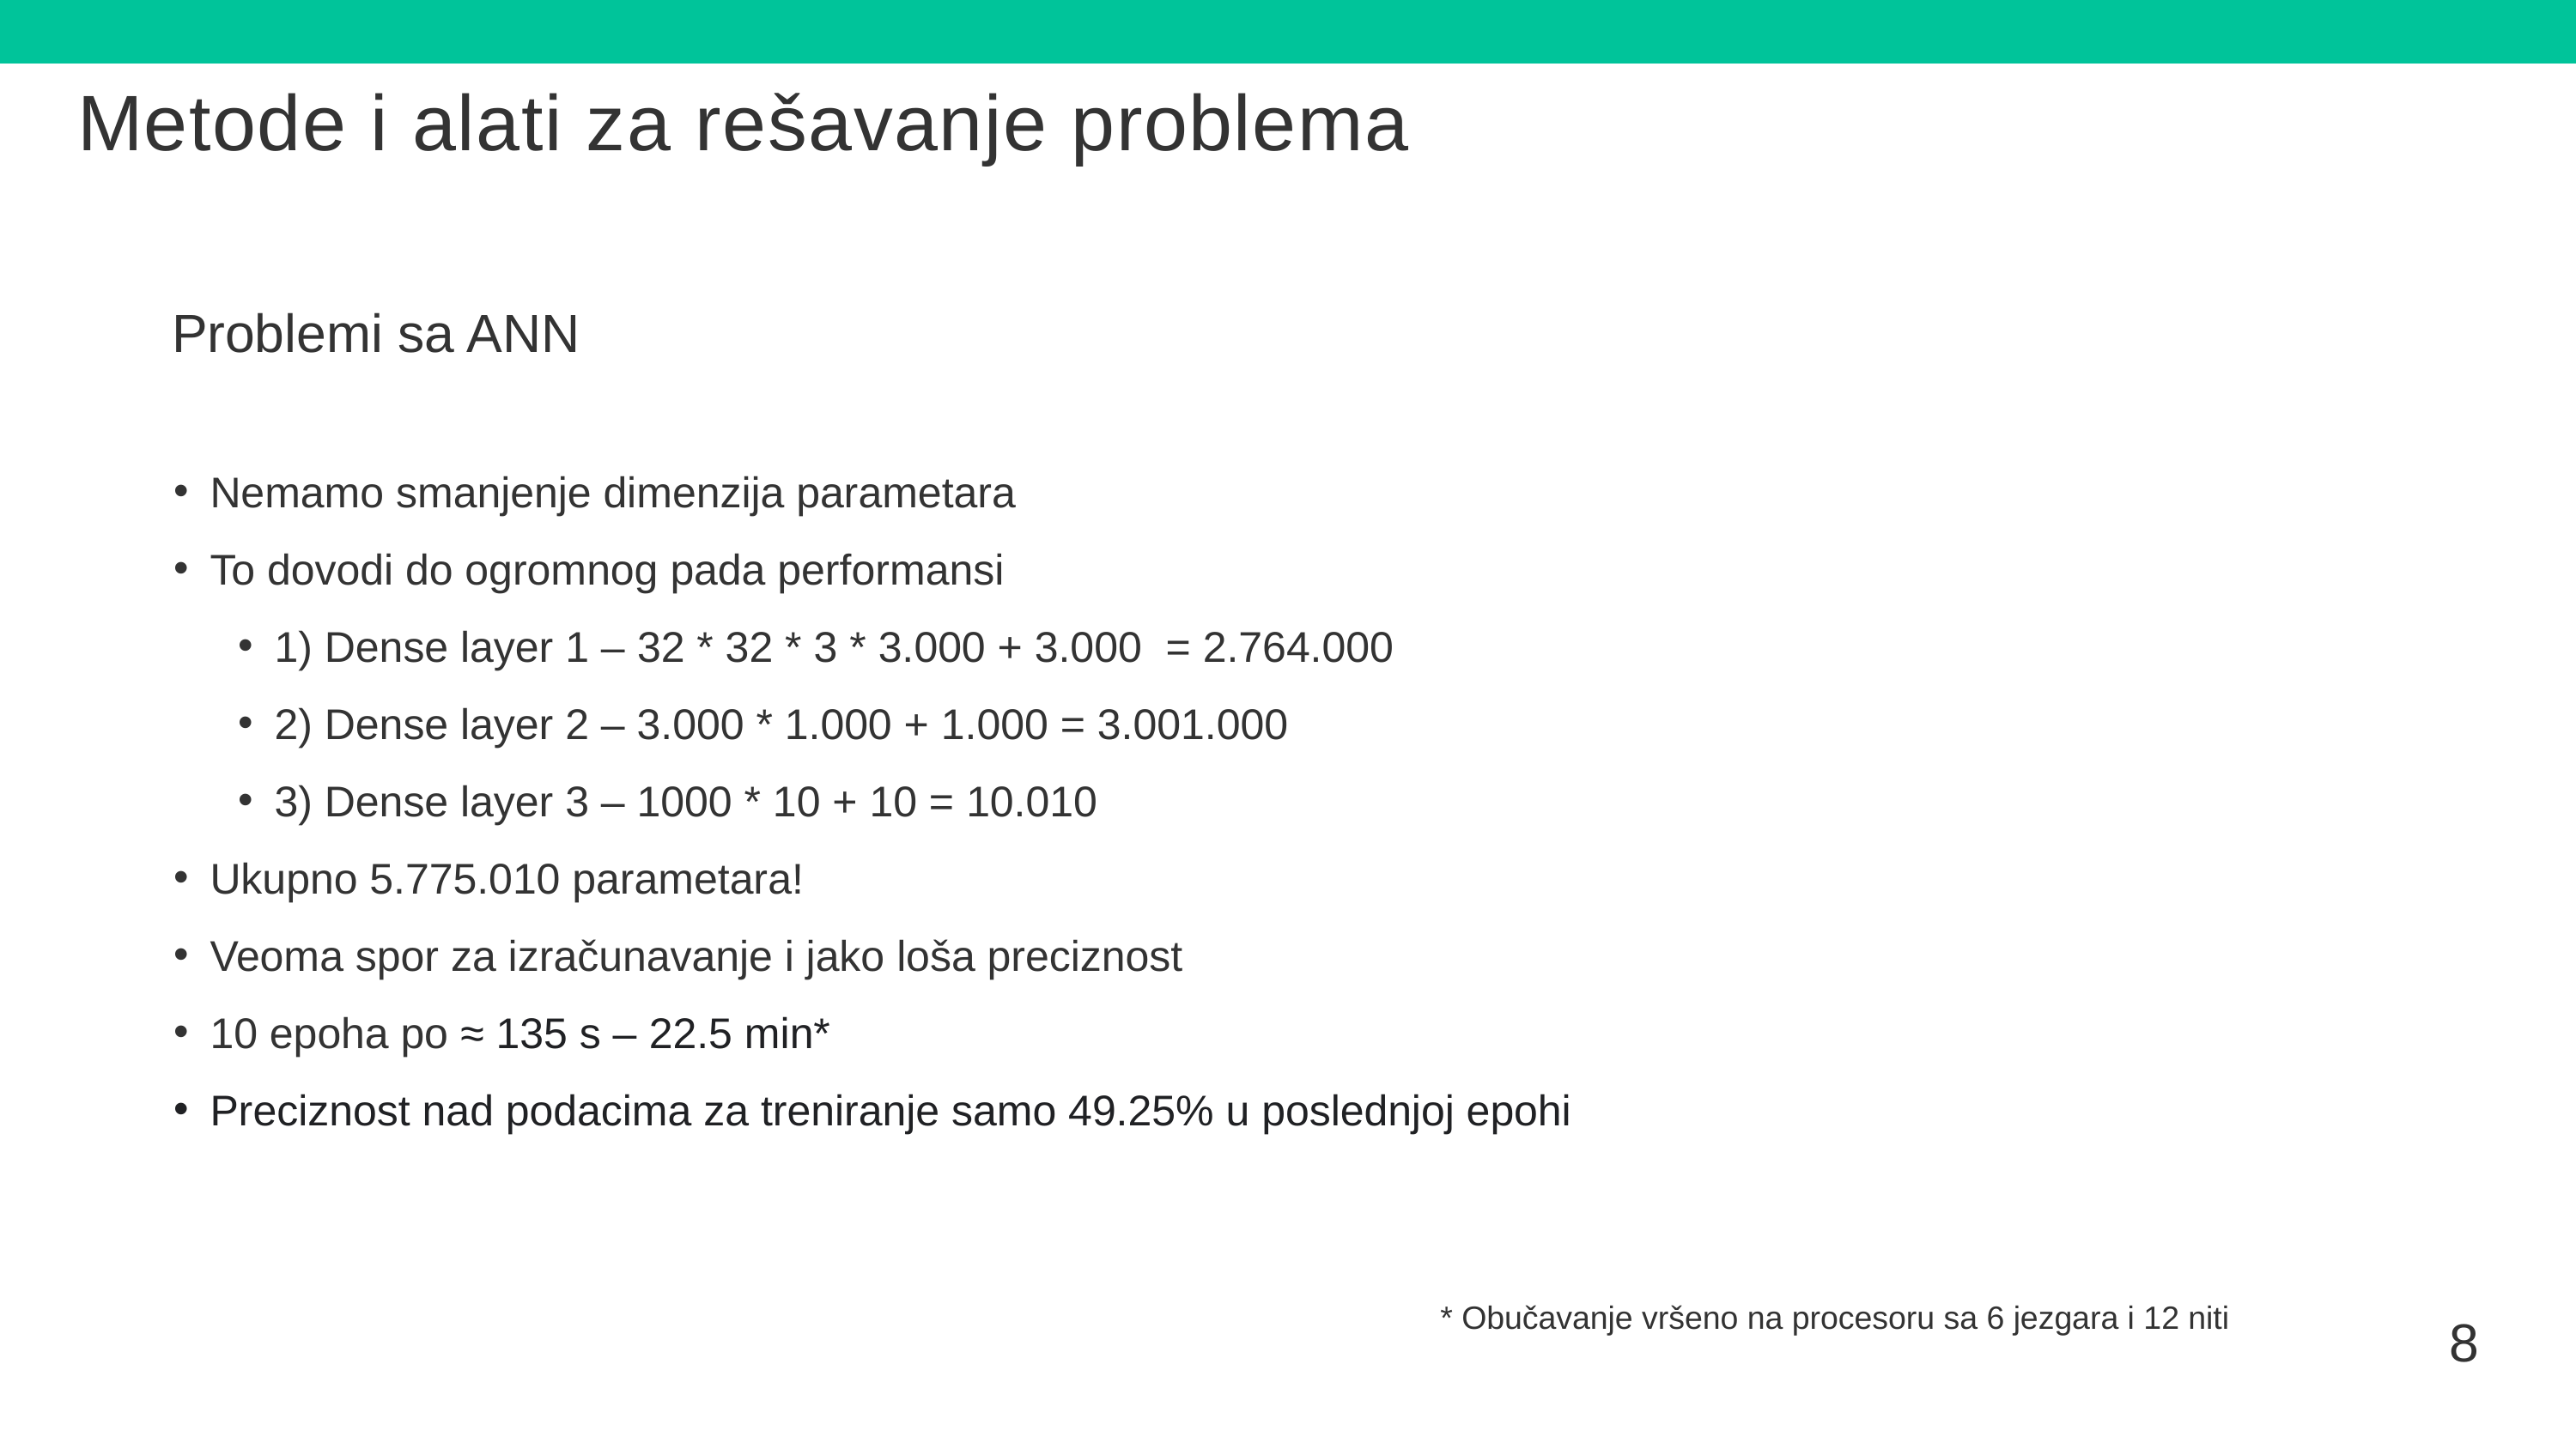

# Metode i alati za rešavanje problema
Problemi sa ANN
Nemamo smanjenje dimenzija parametara
To dovodi do ogromnog pada performansi
1) Dense layer 1 – 32 * 32 * 3 * 3.000 + 3.000  = 2.764.000
2) Dense layer 2 – 3.000 * 1.000 + 1.000 = 3.001.000
3) Dense layer 3 – 1000 * 10 + 10 = 10.010
Ukupno 5.775.010 parametara!
Veoma spor za izračunavanje i jako loša preciznost
10 epoha po ≈ 135 s – 22.5 min*
Preciznost nad podacima za treniranje samo 49.25% u poslednjoj epohi
8
* Obučavanje vršeno na procesoru sa 6 jezgara i 12 niti